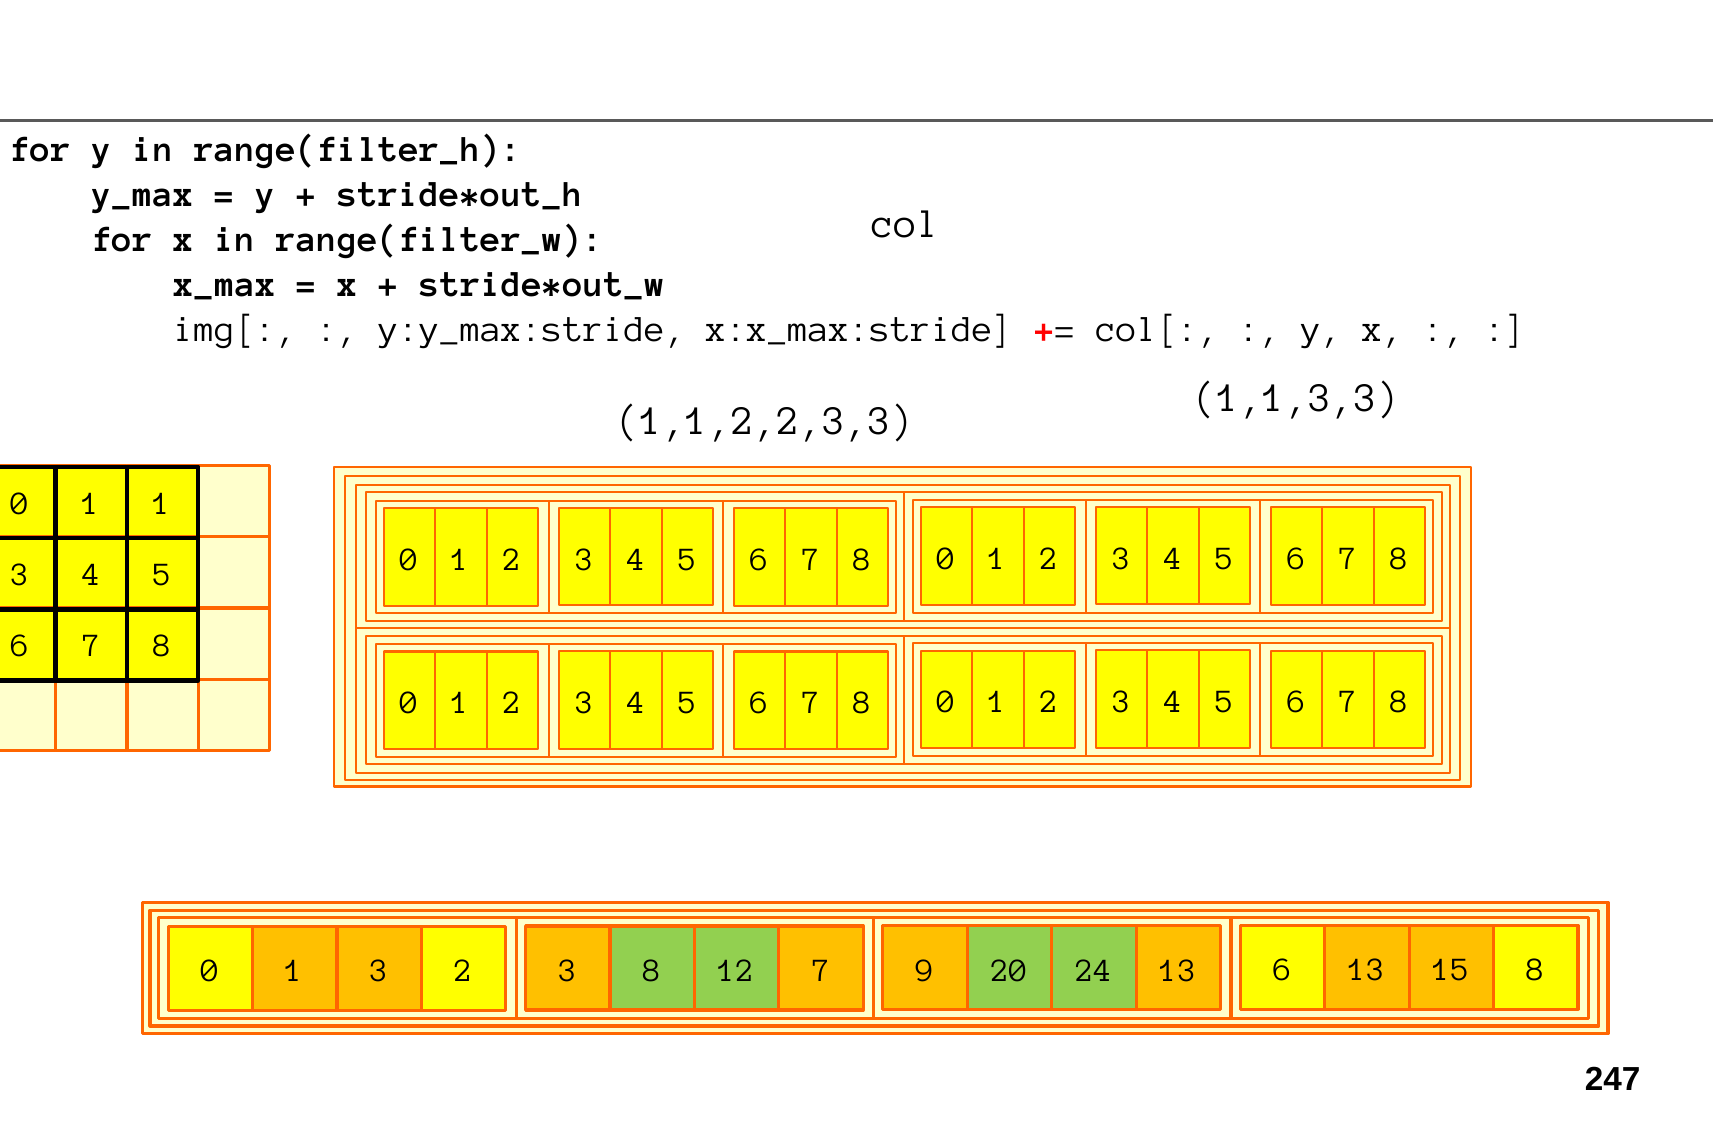

for y in range(filter_h):
        y_max = y + stride*out_h
        for x in range(filter_w):
            x_max = x + stride*out_w
            img[:, :, y:y_max:stride, x:x_max:stride] += col[:, :, y, x, :, :]

col
(1,1,3,3)
(1,1,2,2,3,3)
0
1
1

3
4
5
0
1
2
6
7
8
3
4
5
0
1
2
6
7
8
3
4
5

6
7
8

3
4
5
0
1
2
6
7
8
3
4
5
0
1
2
6
7
8

6
13
15
8
9
20
24
13
3
8
12
7
0
1
3
2